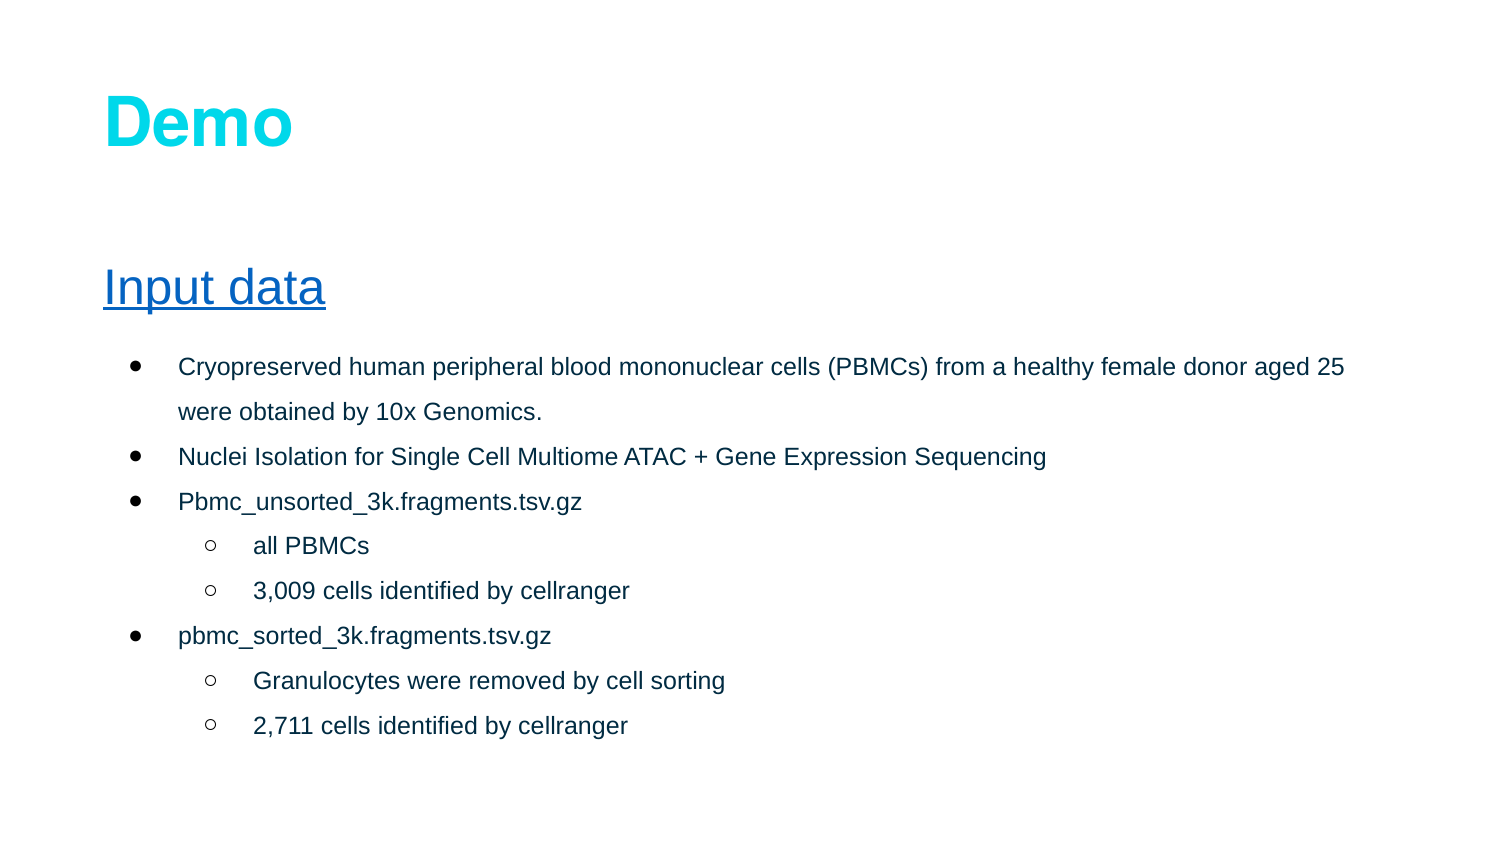

# Demo
Input data
Cryopreserved human peripheral blood mononuclear cells (PBMCs) from a healthy female donor aged 25 were obtained by 10x Genomics.
Nuclei Isolation for Single Cell Multiome ATAC + Gene Expression Sequencing
Pbmc_unsorted_3k.fragments.tsv.gz
all PBMCs
3,009 cells identified by cellranger
pbmc_sorted_3k.fragments.tsv.gz
Granulocytes were removed by cell sorting
2,711 cells identified by cellranger